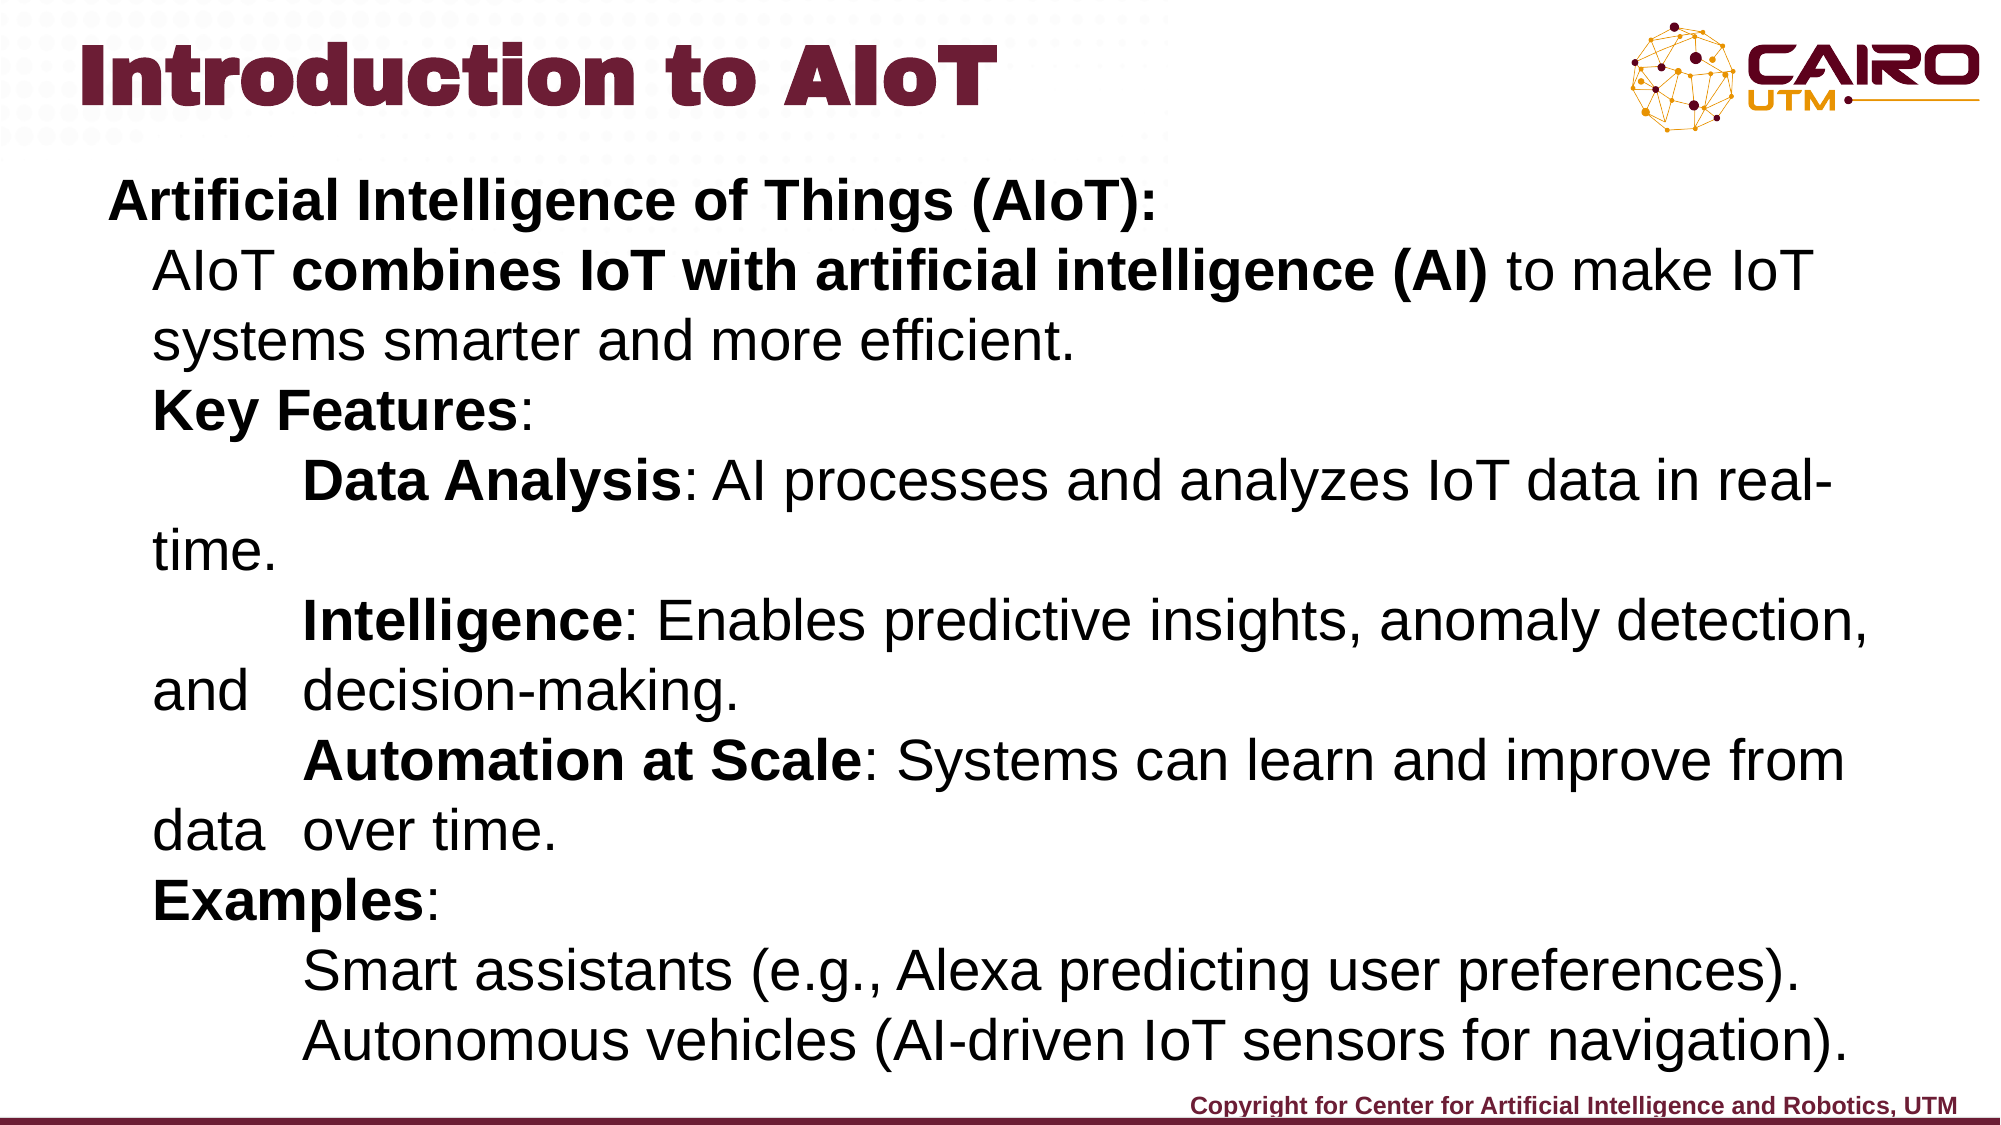

Introduction to AIoT
Artificial Intelligence of Things (AIoT):
	AIoT combines IoT with artificial intelligence (AI) to make IoT systems smarter and more efficient.
	Key Features:
		Data Analysis: AI processes and analyzes IoT data in real-time.
		Intelligence: Enables predictive insights, anomaly detection, and 	decision-making.
		Automation at Scale: Systems can learn and improve from data 	over time.
	Examples:
		Smart assistants (e.g., Alexa predicting user preferences).
		Autonomous vehicles (AI-driven IoT sensors for navigation).